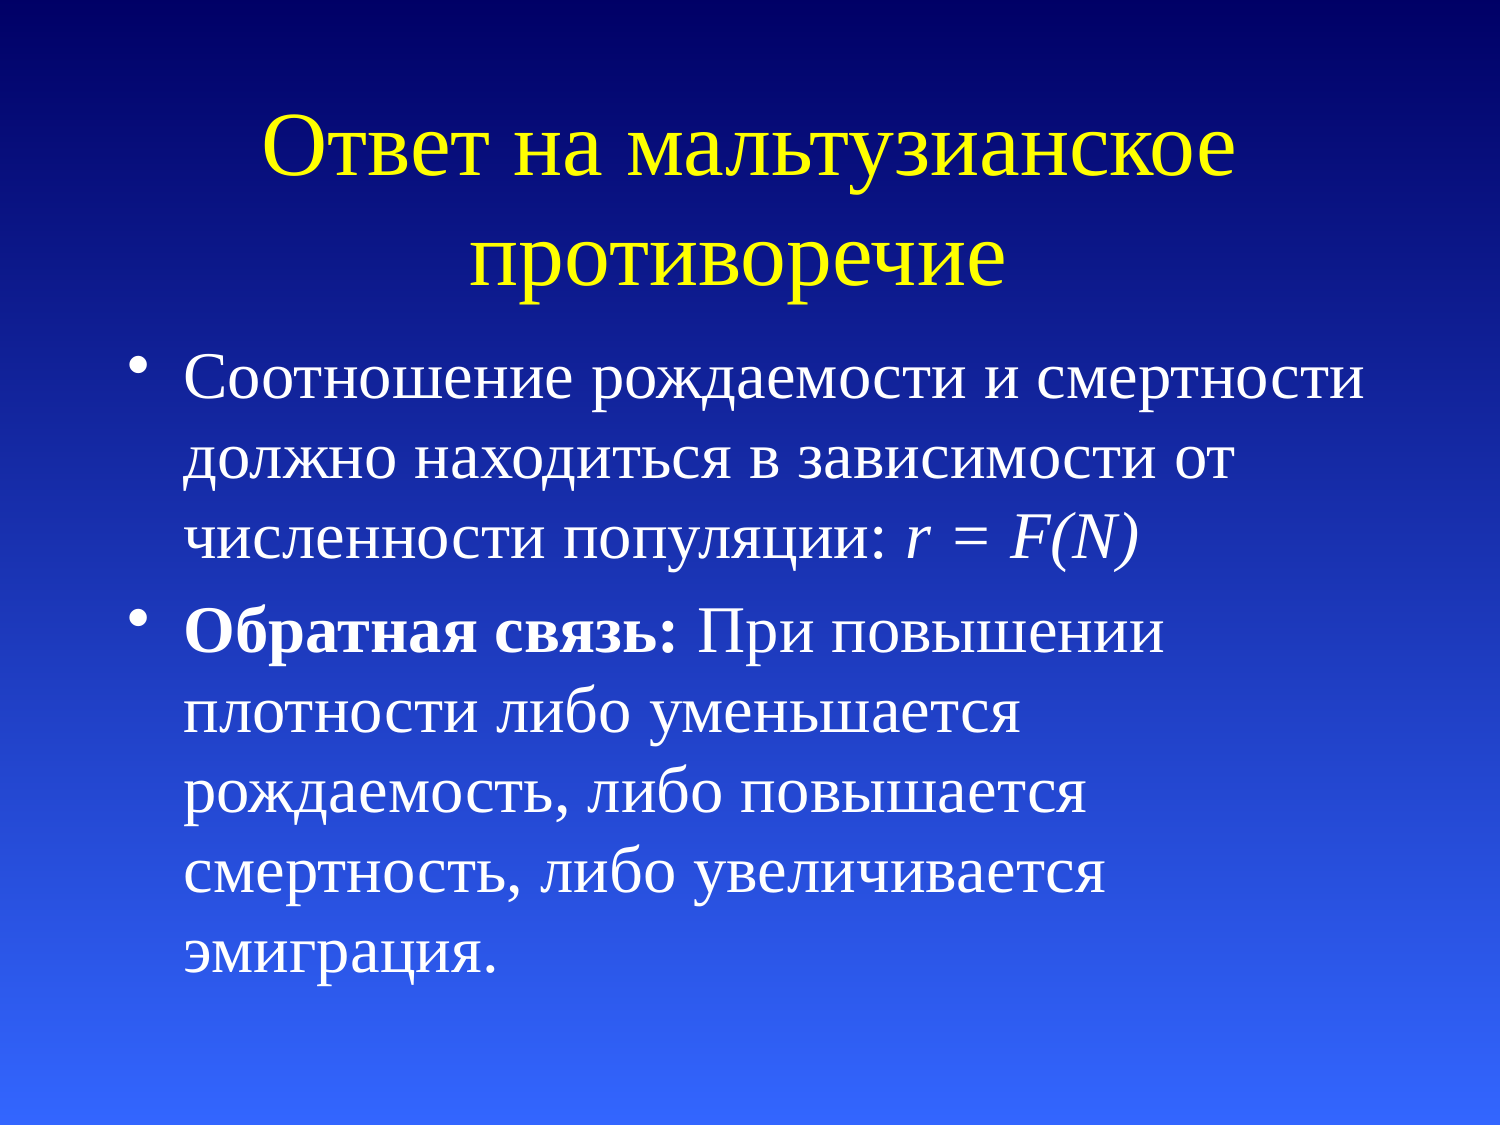

# Ответ на мальтузианское противоречие
Соотношение рождаемости и смертности должно находиться в зависимости от численности популяции: r = F(N)
Обратная связь: При повышении плотности либо уменьшается рождаемость, либо повышается смертность, либо увеличивается эмиграция.